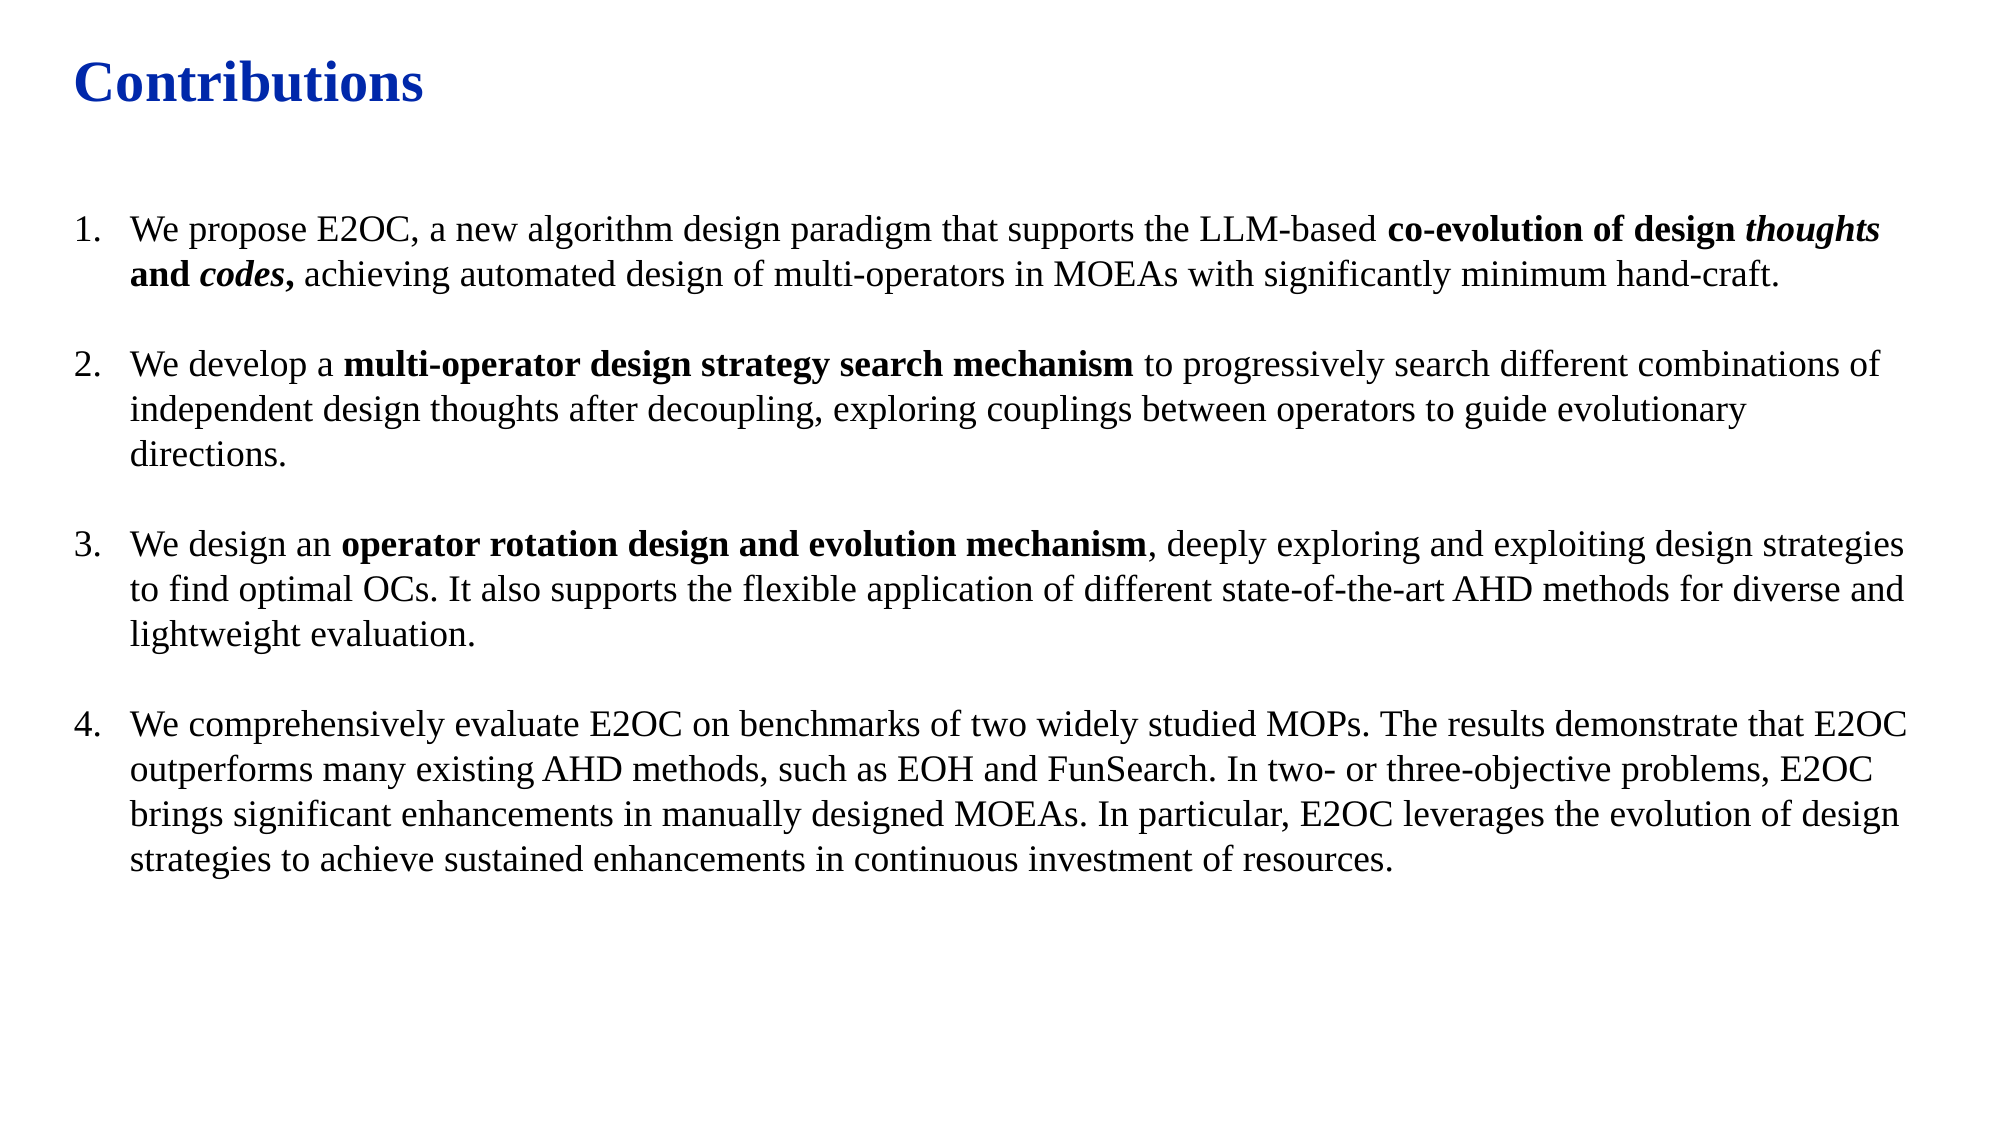

Contributions

We propose E2OC, a new algorithm design paradigm that supports the LLM-based co-evolution of design thoughts and codes, achieving automated design of multi-operators in MOEAs with significantly minimum hand-craft.

We develop a multi-operator design strategy search mechanism to progressively search different combinations of independent design thoughts after decoupling, exploring couplings between operators to guide evolutionary directions.

We design an operator rotation design and evolution mechanism, deeply exploring and exploiting design strategies to find optimal OCs. It also supports the flexible application of different state-of-the-art AHD methods for diverse and lightweight evaluation.

We comprehensively evaluate E2OC on benchmarks of two widely studied MOPs. The results demonstrate that E2OC outperforms many existing AHD methods, such as EOH and FunSearch. In two- or three-objective problems, E2OC brings significant enhancements in manually designed MOEAs. In particular, E2OC leverages the evolution of design strategies to achieve sustained enhancements in continuous investment of resources.